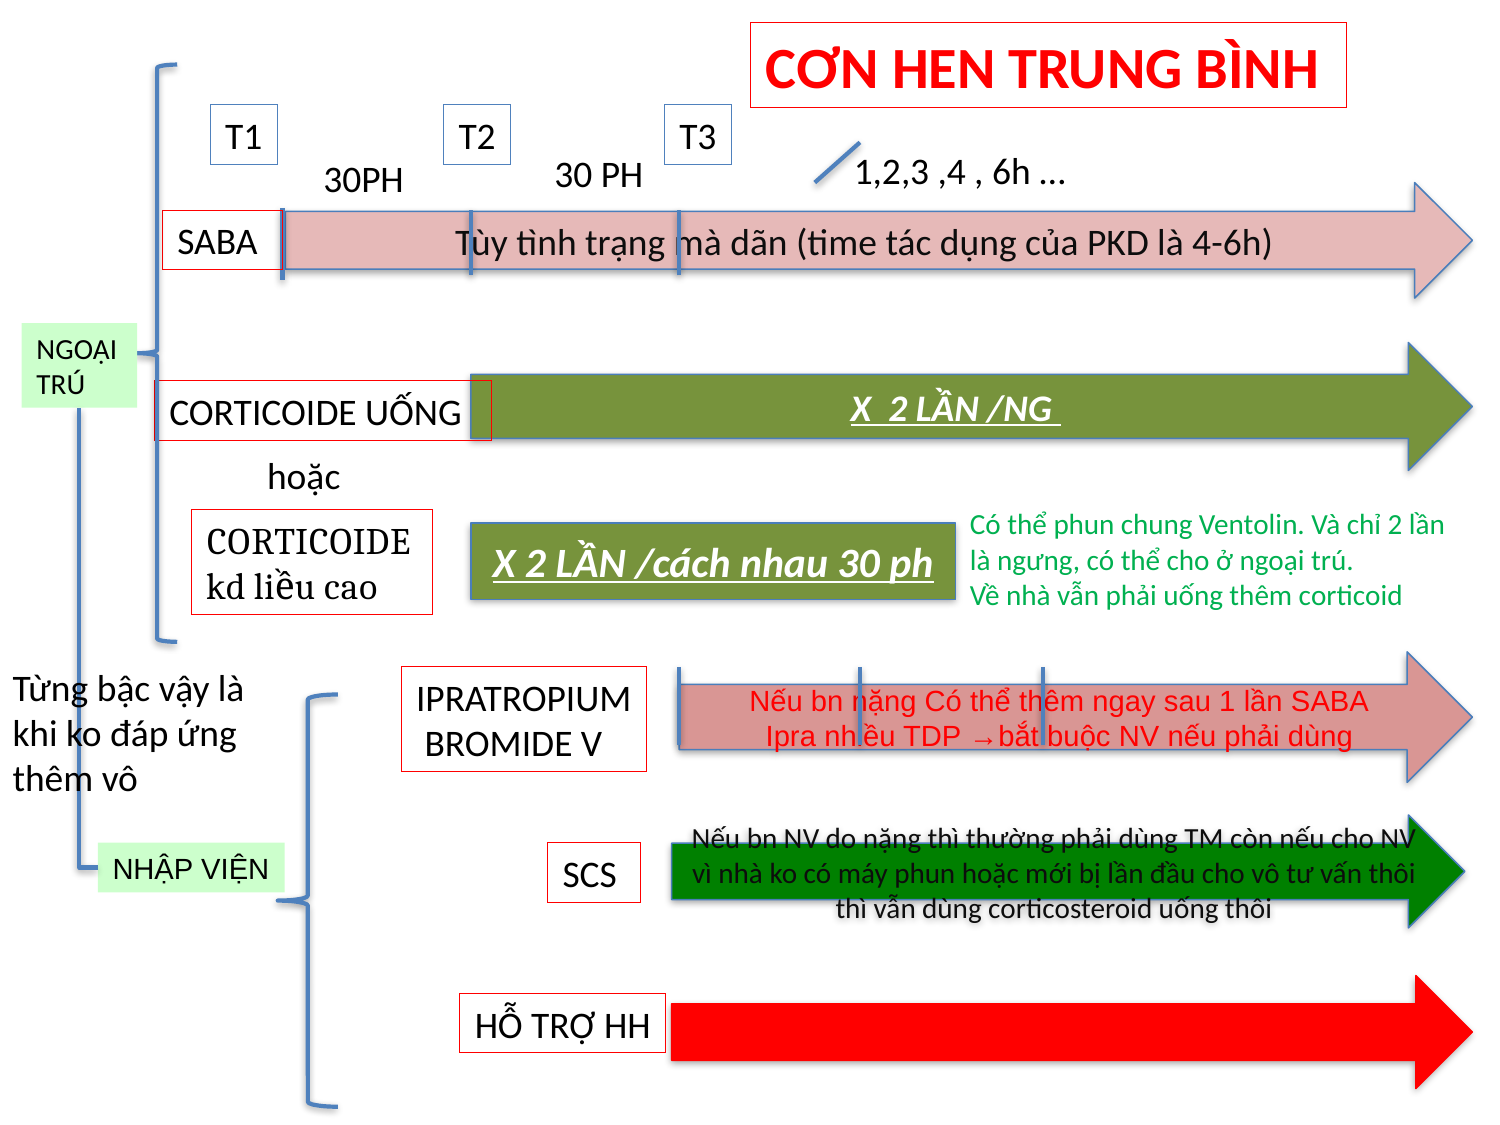

CƠN HEN TRUNG BÌNH

T1
T2
T3
1,2,3 ,4 , 6h …
30 PH
30PH
Tùy tình trạng mà dãn (time tác dụng của PKD là 4-6h)
SABA

NGOẠI
TRÚ
X  2 LẦN /NG
CORTICOIDE UỐNG
Nếu bn nặng Có thể thêm ngay sau 1 lần SABA
Ipra nhiều TDP →bắt buộc NV nếu phải dùng
IPRATROPIUM
 BROMIDE V

Nếu bn NV do nặng thì thường phải dùng TM còn nếu cho NV vì nhà ko có máy phun hoặc mới bị lần đầu cho vô tư vấn thôi thì vẫn dùng corticosteroid uống thôi
NHẬP VIỆN
SCS

HỖ TRỢ HH
hoặc

CORTICOIDE kd liều cao
Có thể phun chung Ventolin. Và chỉ 2 lần là ngưng, có thể cho ở ngoại trú.
Về nhà vẫn phải uống thêm corticoid
X 2 LẦN /cách nhau 30 ph
Từng bậc vậy là khi ko đáp ứng thêm vô